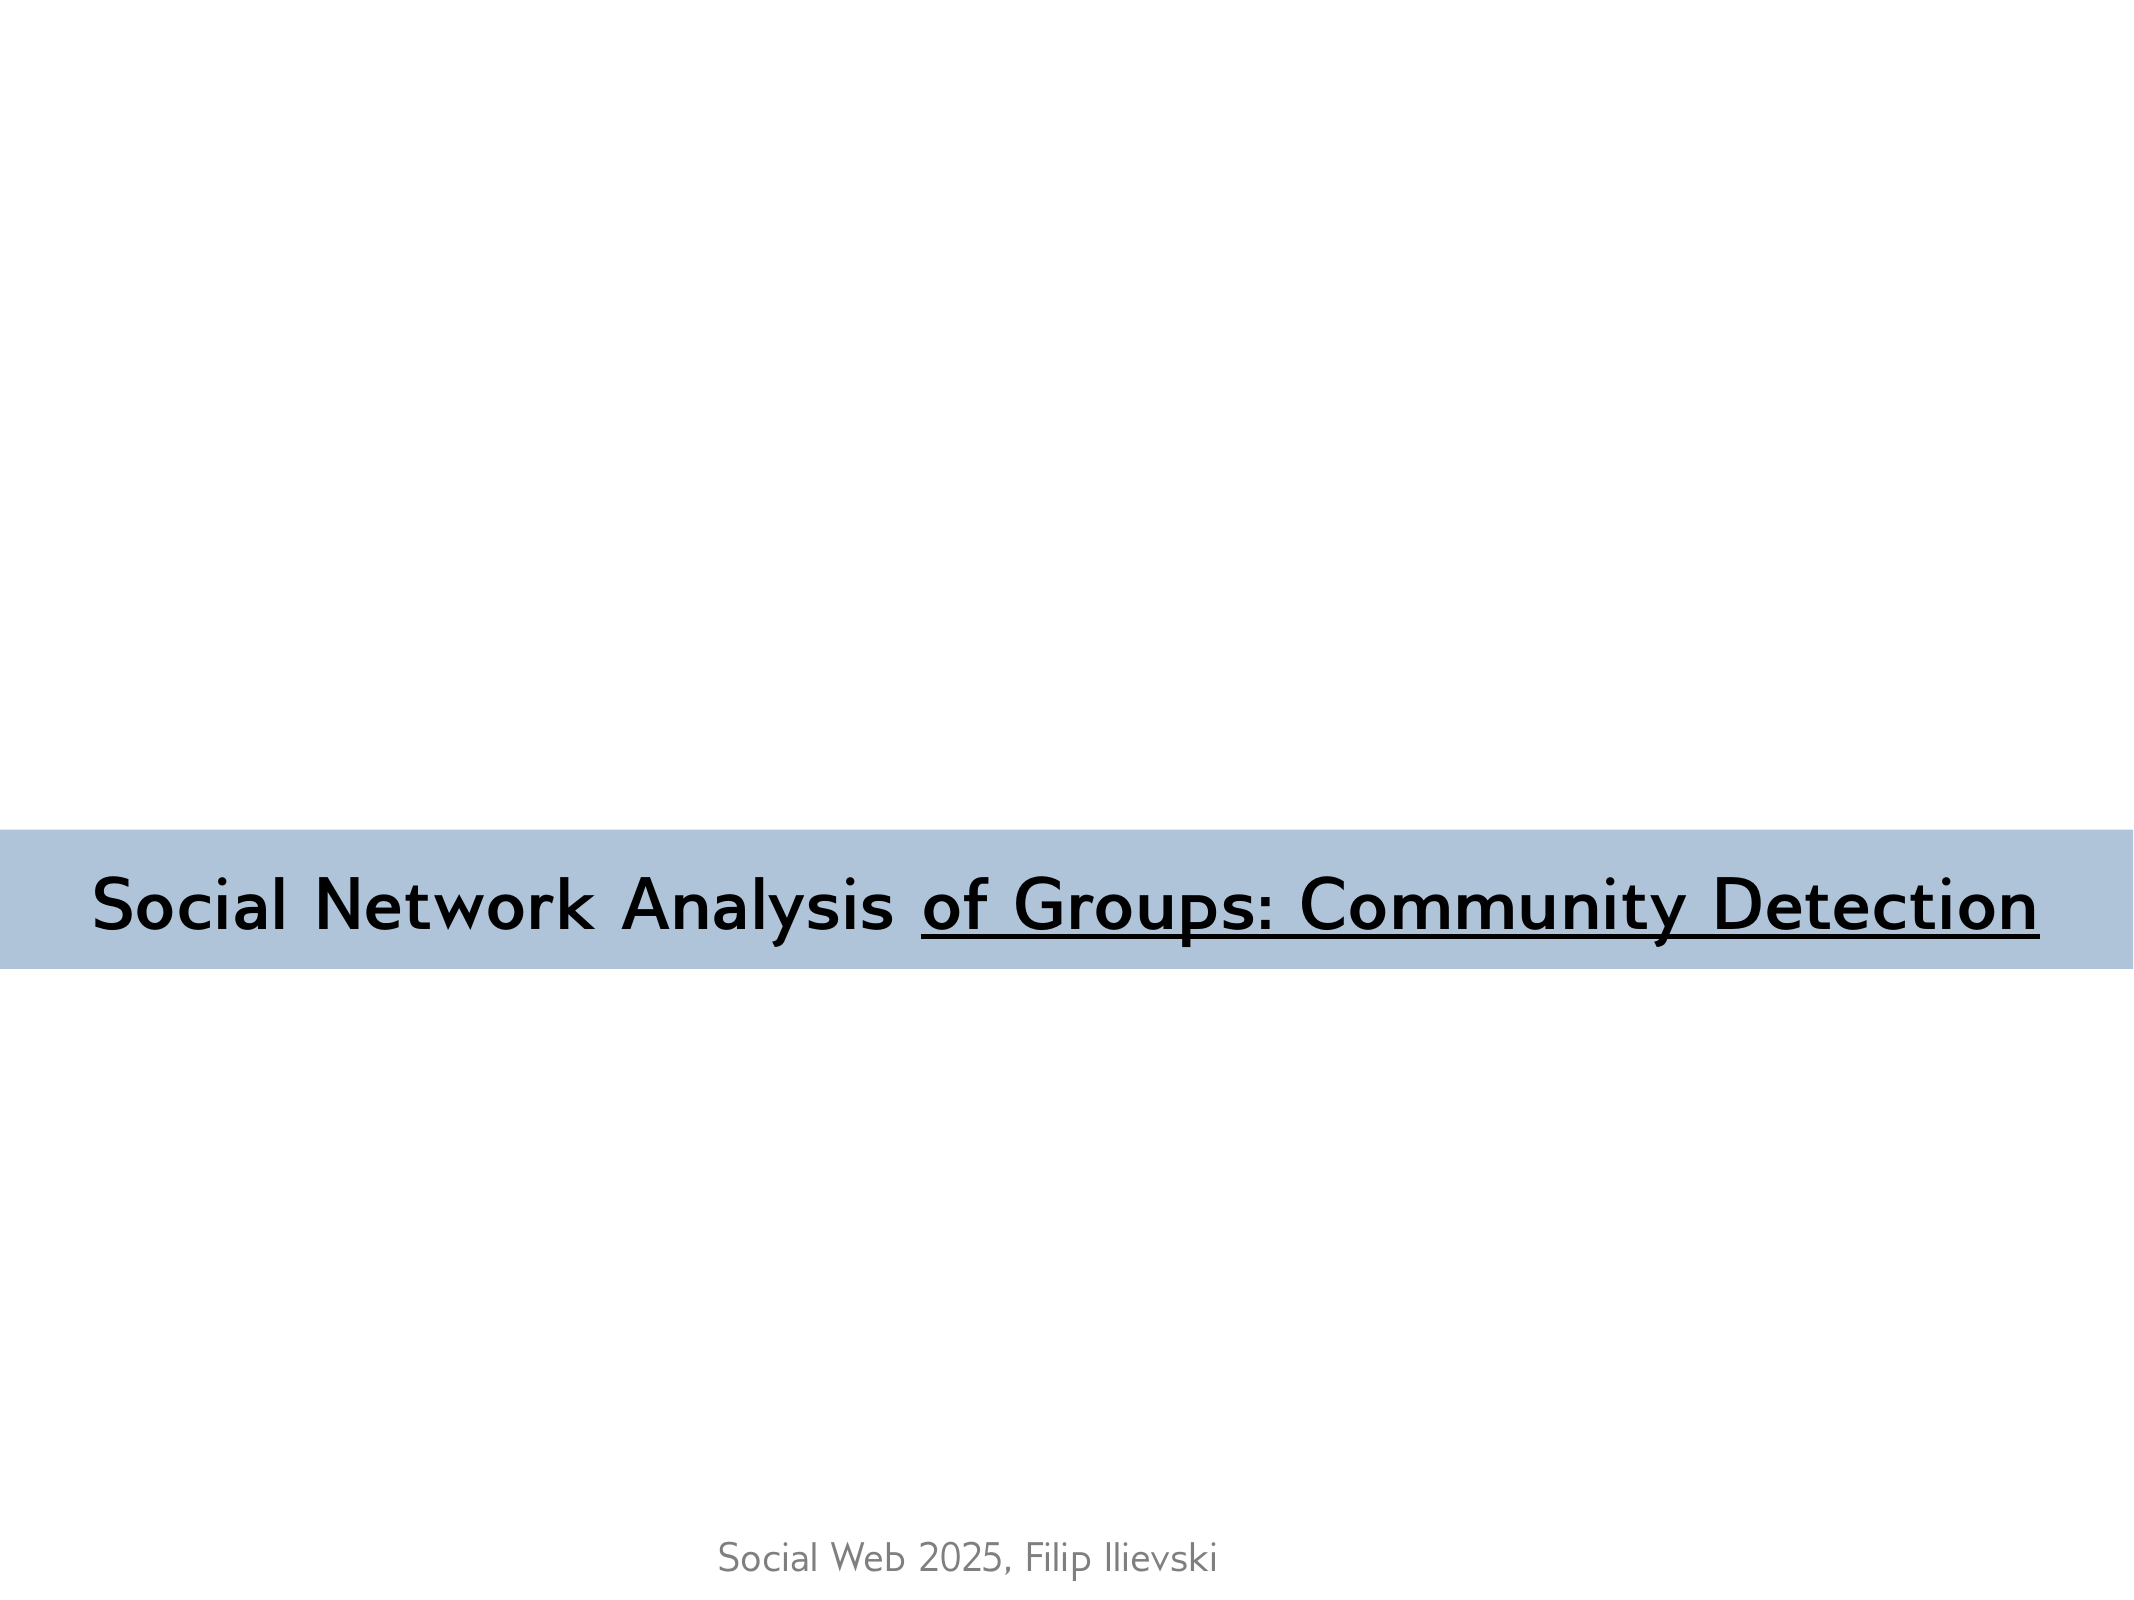

Social Network Analysis of Groups: Community Detection
Social Web 2025, Filip Ilievski